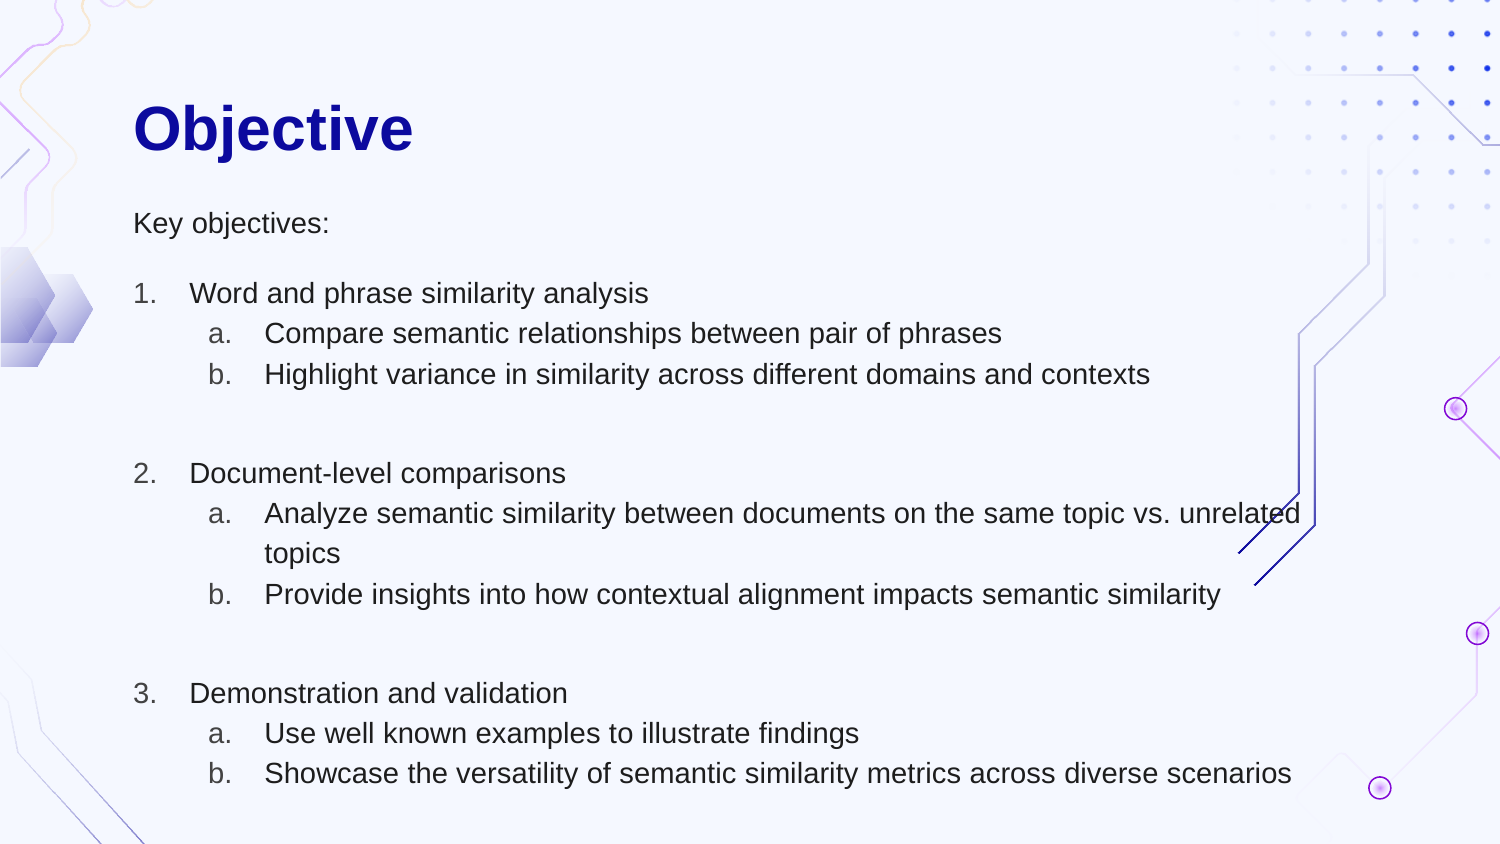

# Objective
Key objectives:

Word and phrase similarity analysis
Compare semantic relationships between pair of phrases
Highlight variance in similarity across different domains and contexts

Document-level comparisons
Analyze semantic similarity between documents on the same topic vs. unrelated topics
Provide insights into how contextual alignment impacts semantic similarity

Demonstration and validation
Use well known examples to illustrate findings
Showcase the versatility of semantic similarity metrics across diverse scenarios